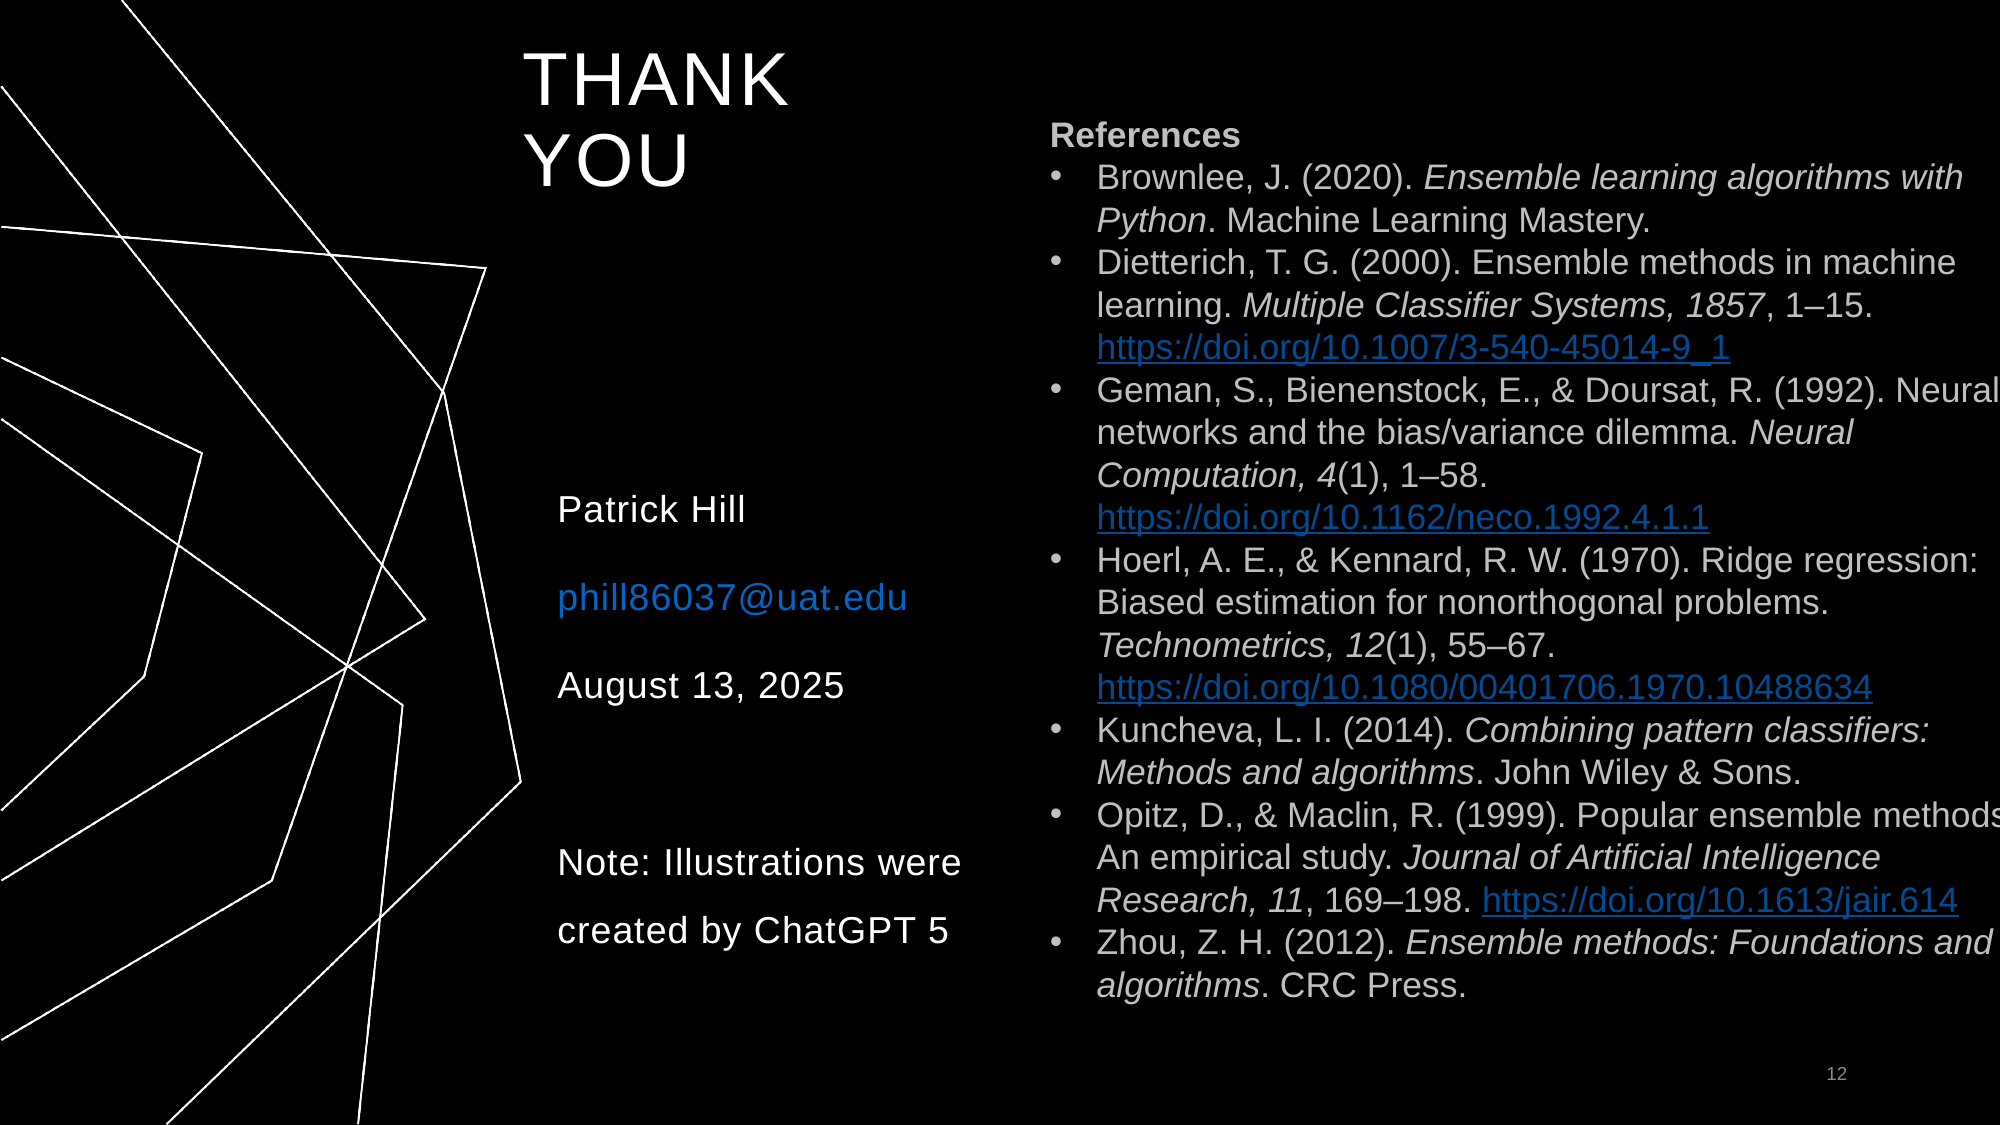

# THANK YOU
References
Brownlee, J. (2020). Ensemble learning algorithms with Python. Machine Learning Mastery.
Dietterich, T. G. (2000). Ensemble methods in machine learning. Multiple Classifier Systems, 1857, 1–15. https://doi.org/10.1007/3-540-45014-9_1
Geman, S., Bienenstock, E., & Doursat, R. (1992). Neural networks and the bias/variance dilemma. Neural Computation, 4(1), 1–58. https://doi.org/10.1162/neco.1992.4.1.1
Hoerl, A. E., & Kennard, R. W. (1970). Ridge regression: Biased estimation for nonorthogonal problems. Technometrics, 12(1), 55–67. https://doi.org/10.1080/00401706.1970.10488634
Kuncheva, L. I. (2014). Combining pattern classifiers: Methods and algorithms. John Wiley & Sons.
Opitz, D., & Maclin, R. (1999). Popular ensemble methods: An empirical study. Journal of Artificial Intelligence Research, 11, 169–198. https://doi.org/10.1613/jair.614
Zhou, Z. H. (2012). Ensemble methods: Foundations and algorithms. CRC Press.
Patrick Hill
phill86037@uat.edu
August 13, 2025

Note: Illustrations were created by ChatGPT 5
12